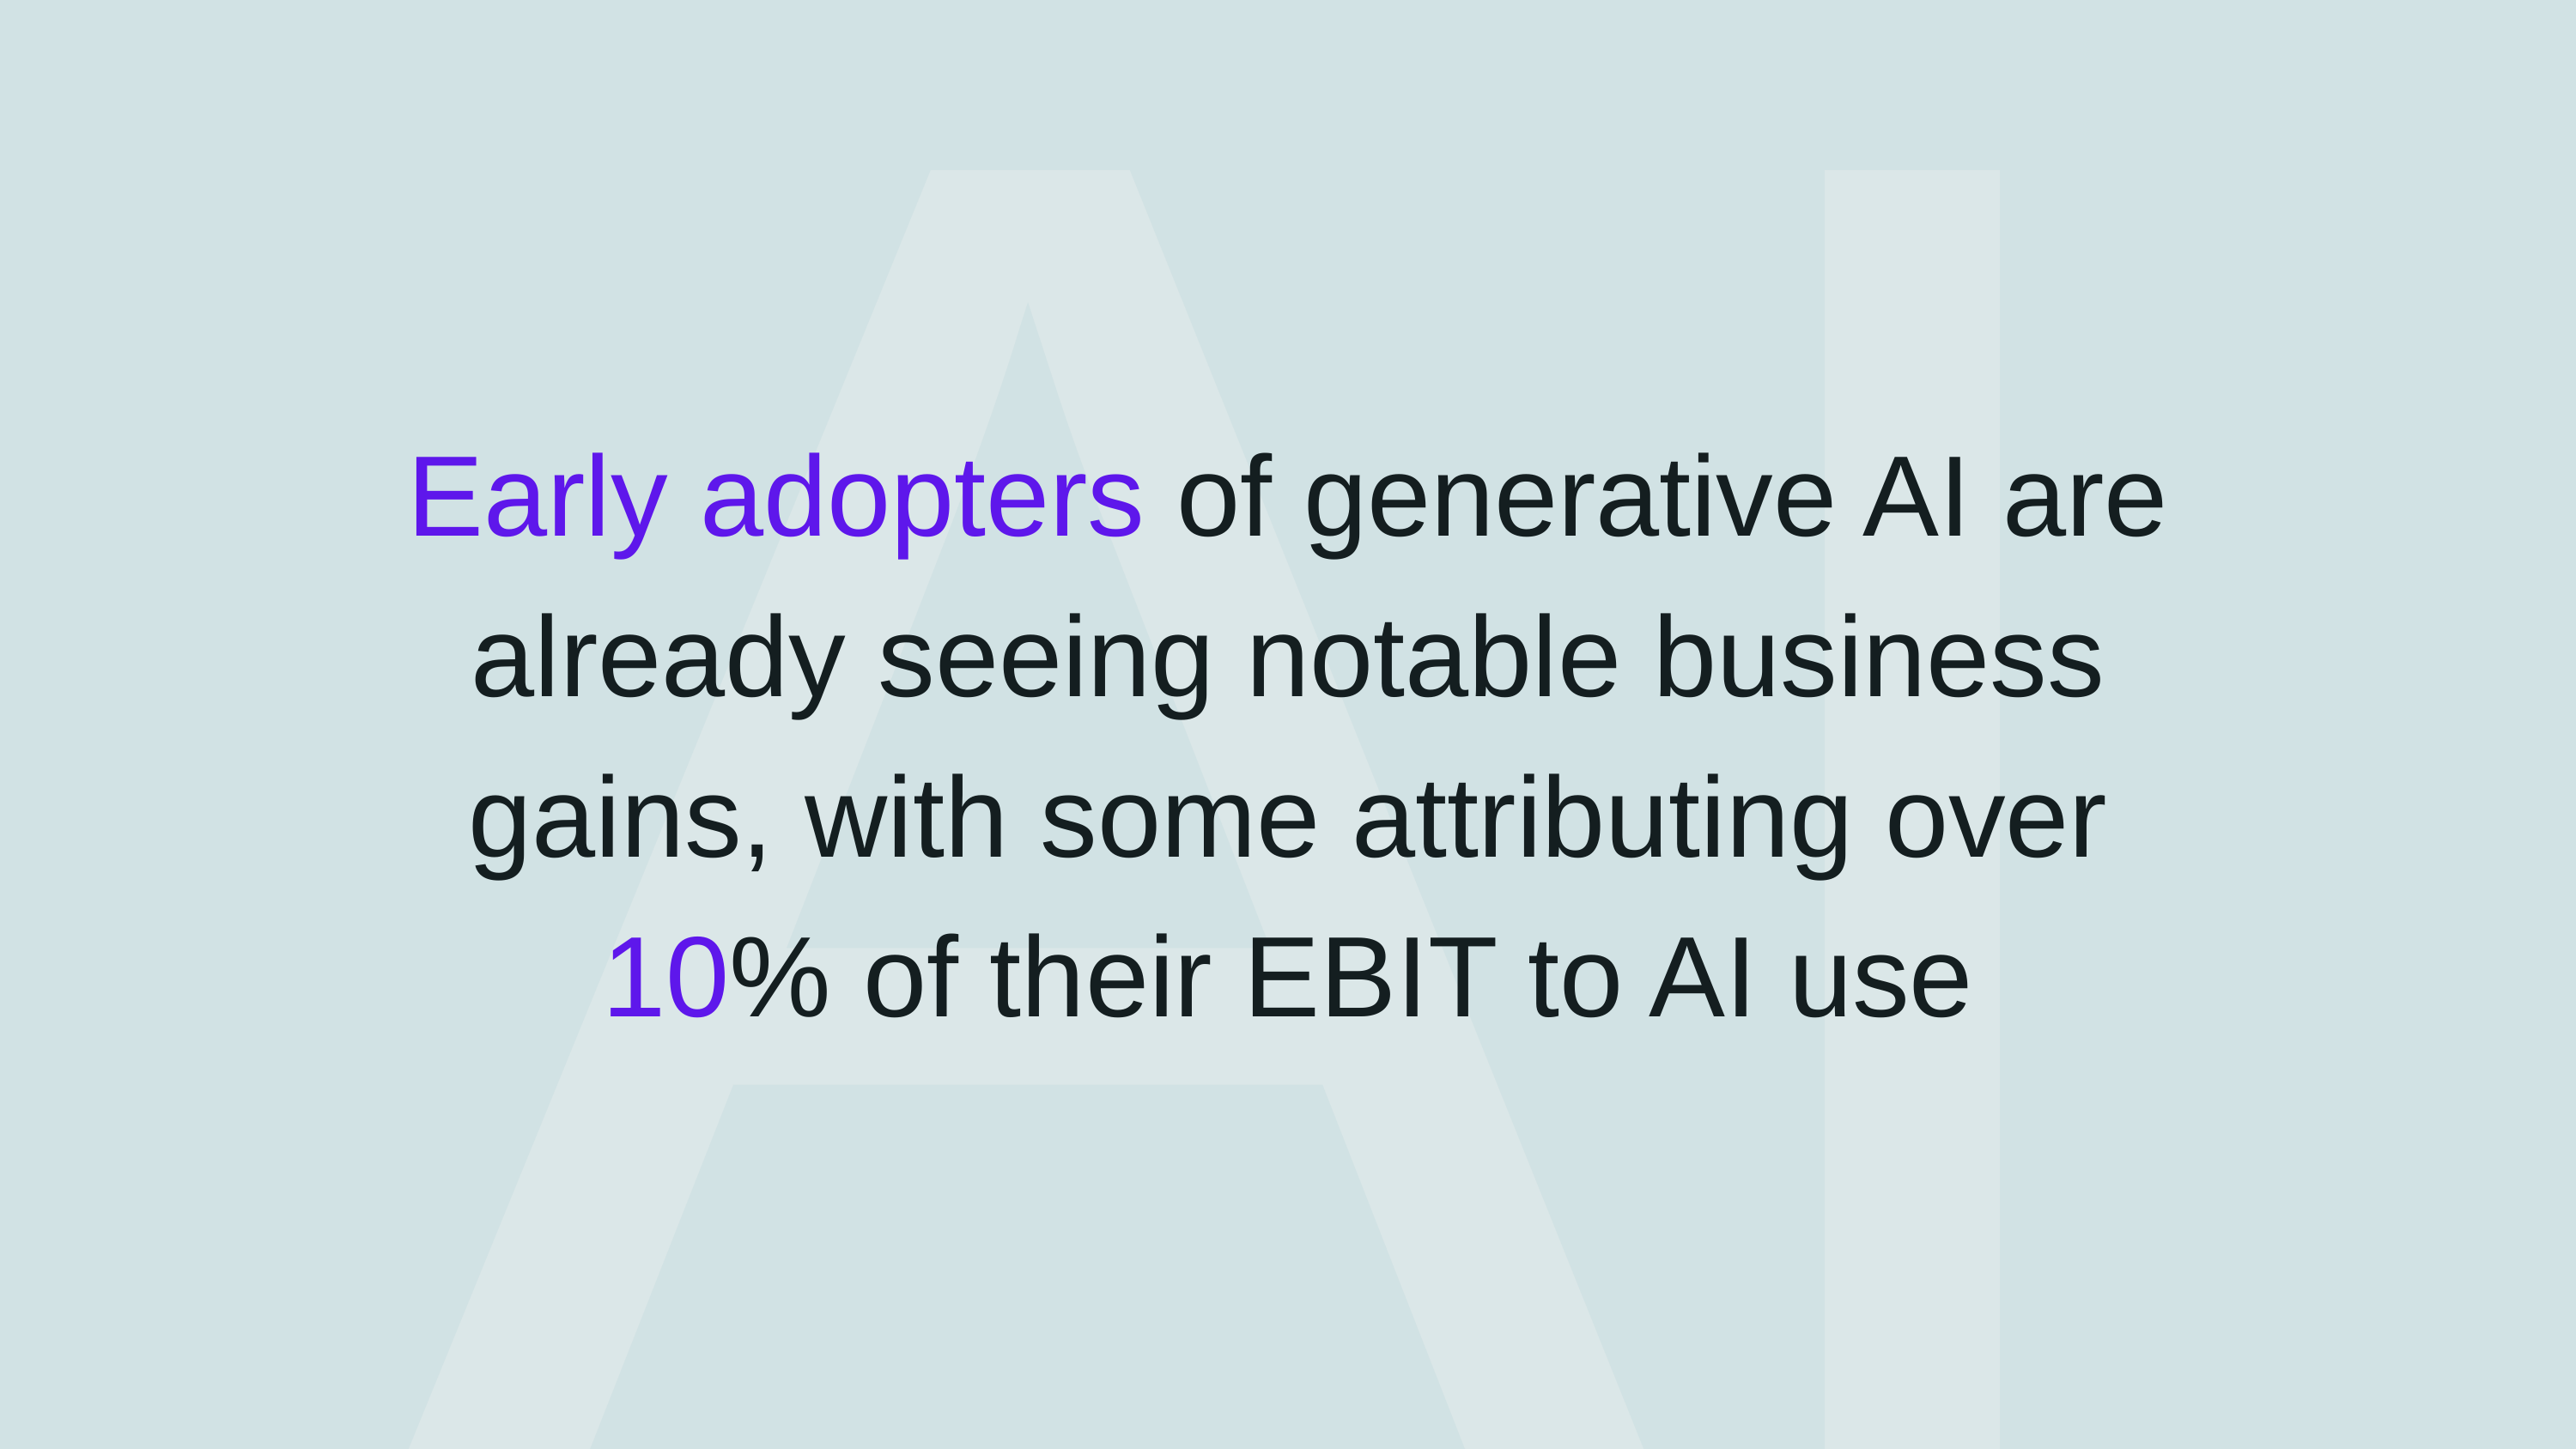

AI
Early adopters of generative AI are already seeing notable business gains, with some attributing over 10% of their EBIT to AI use